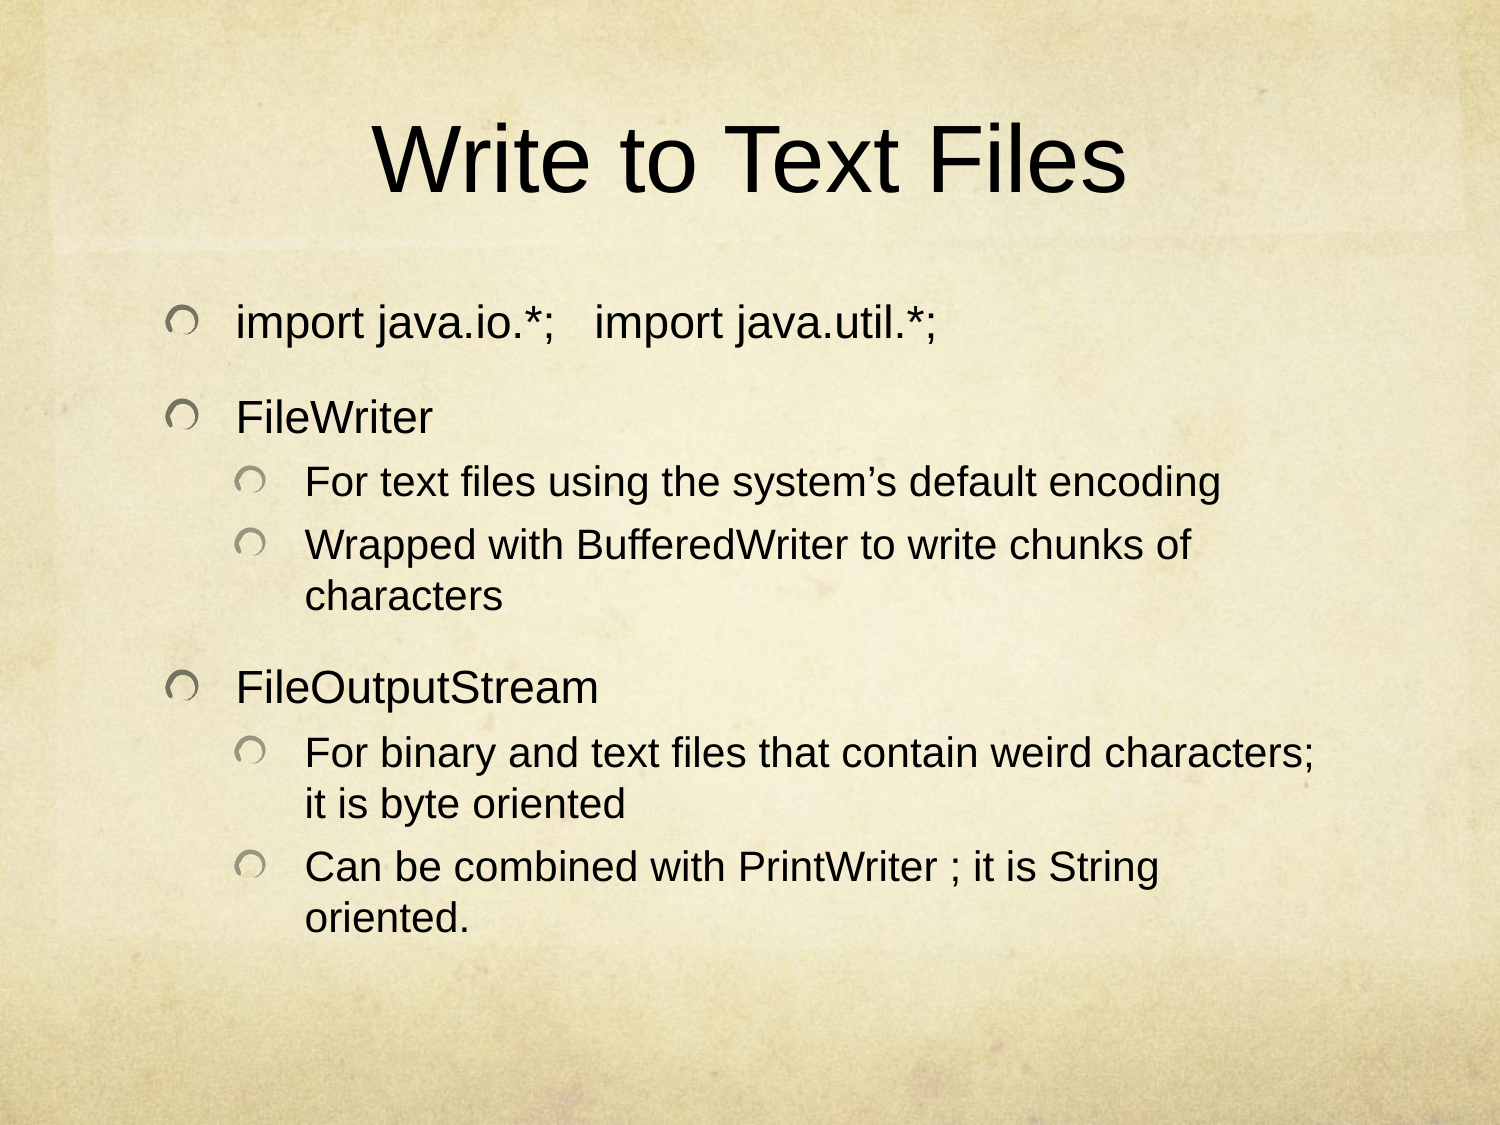

# Write to Text Files
import java.io.*;   import java.util.*;
FileWriter
For text files using the system’s default encoding
Wrapped with BufferedWriter to write chunks of characters
FileOutputStream
For binary and text files that contain weird characters; it is byte oriented
Can be combined with PrintWriter ; it is String oriented.